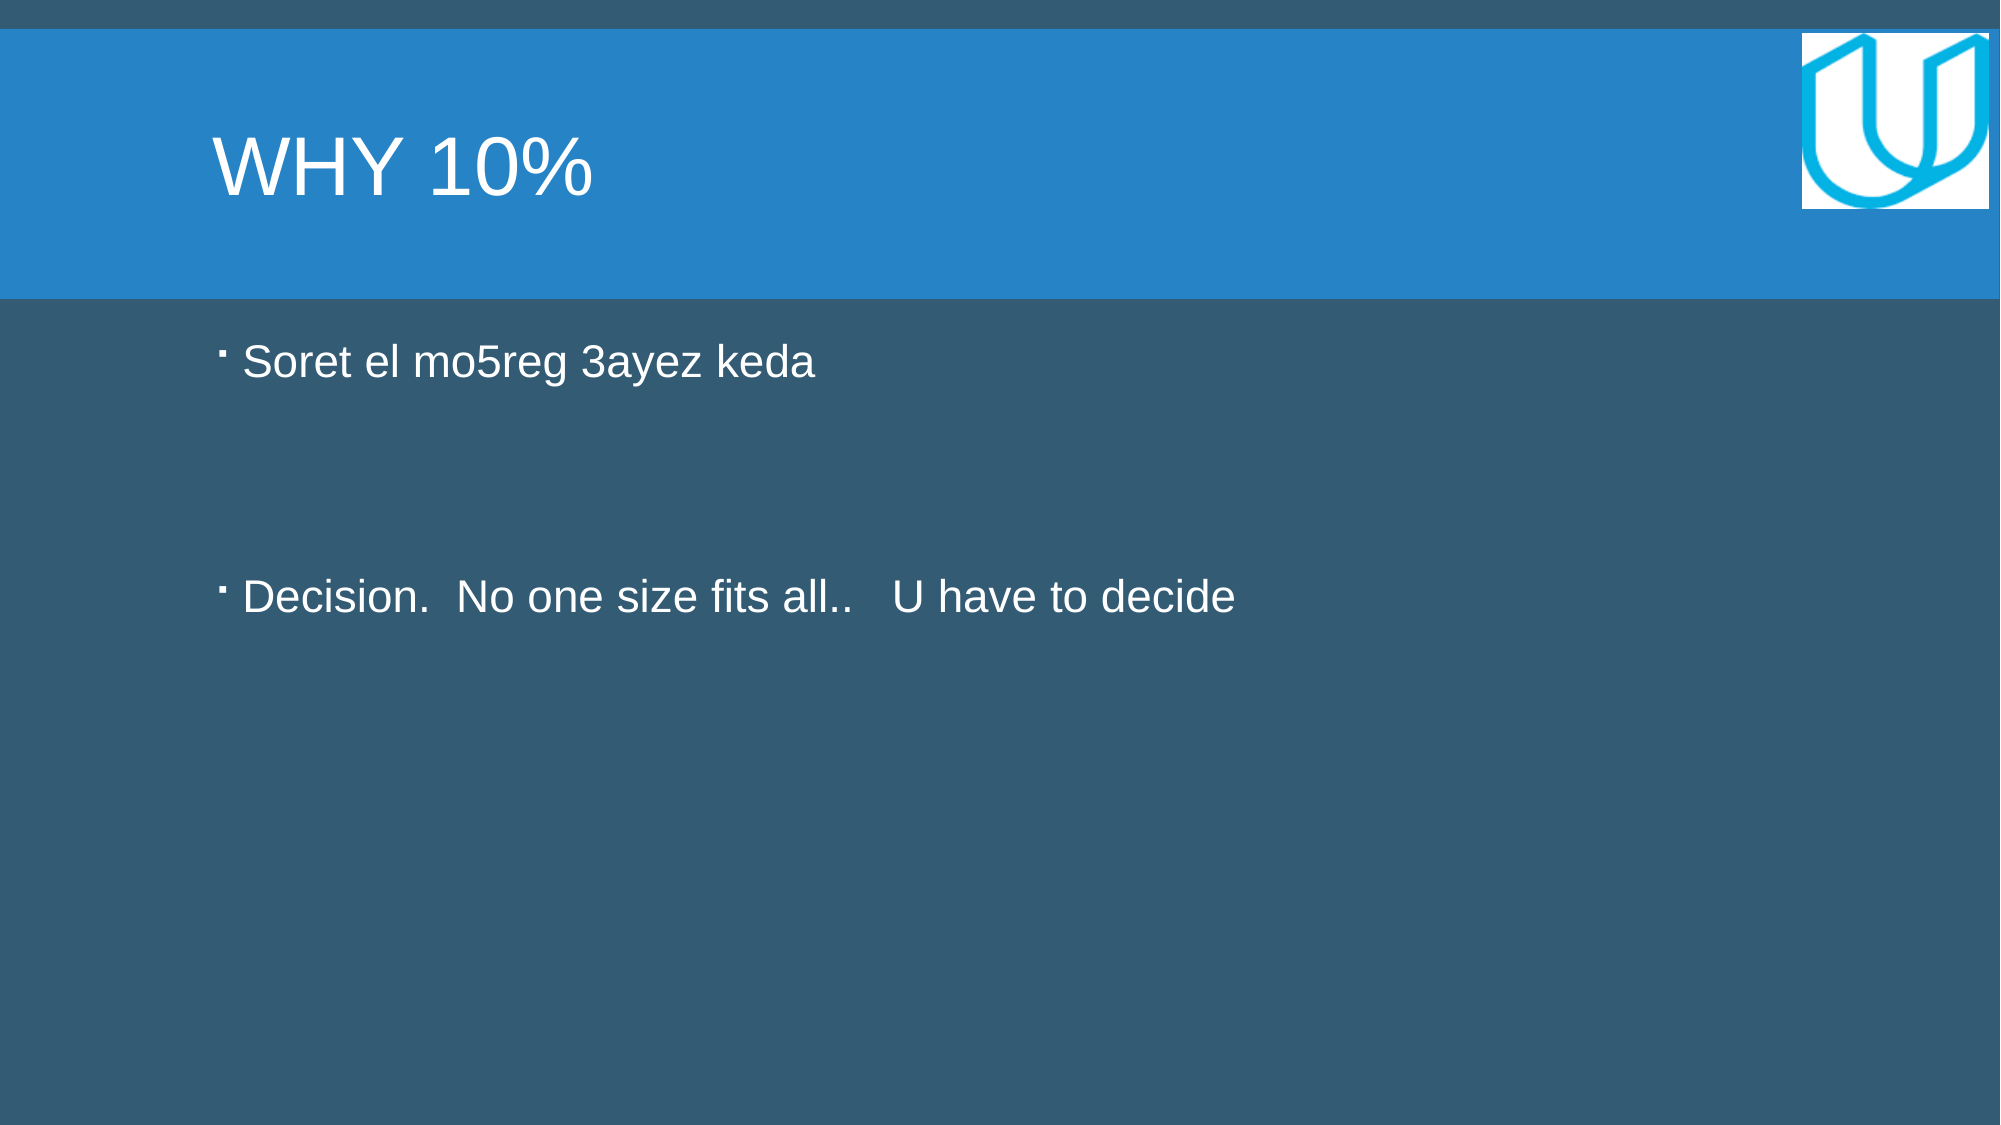

# Why 10%
Soret el mo5reg 3ayez keda

Decision.  No one size fits all..   U have to decide